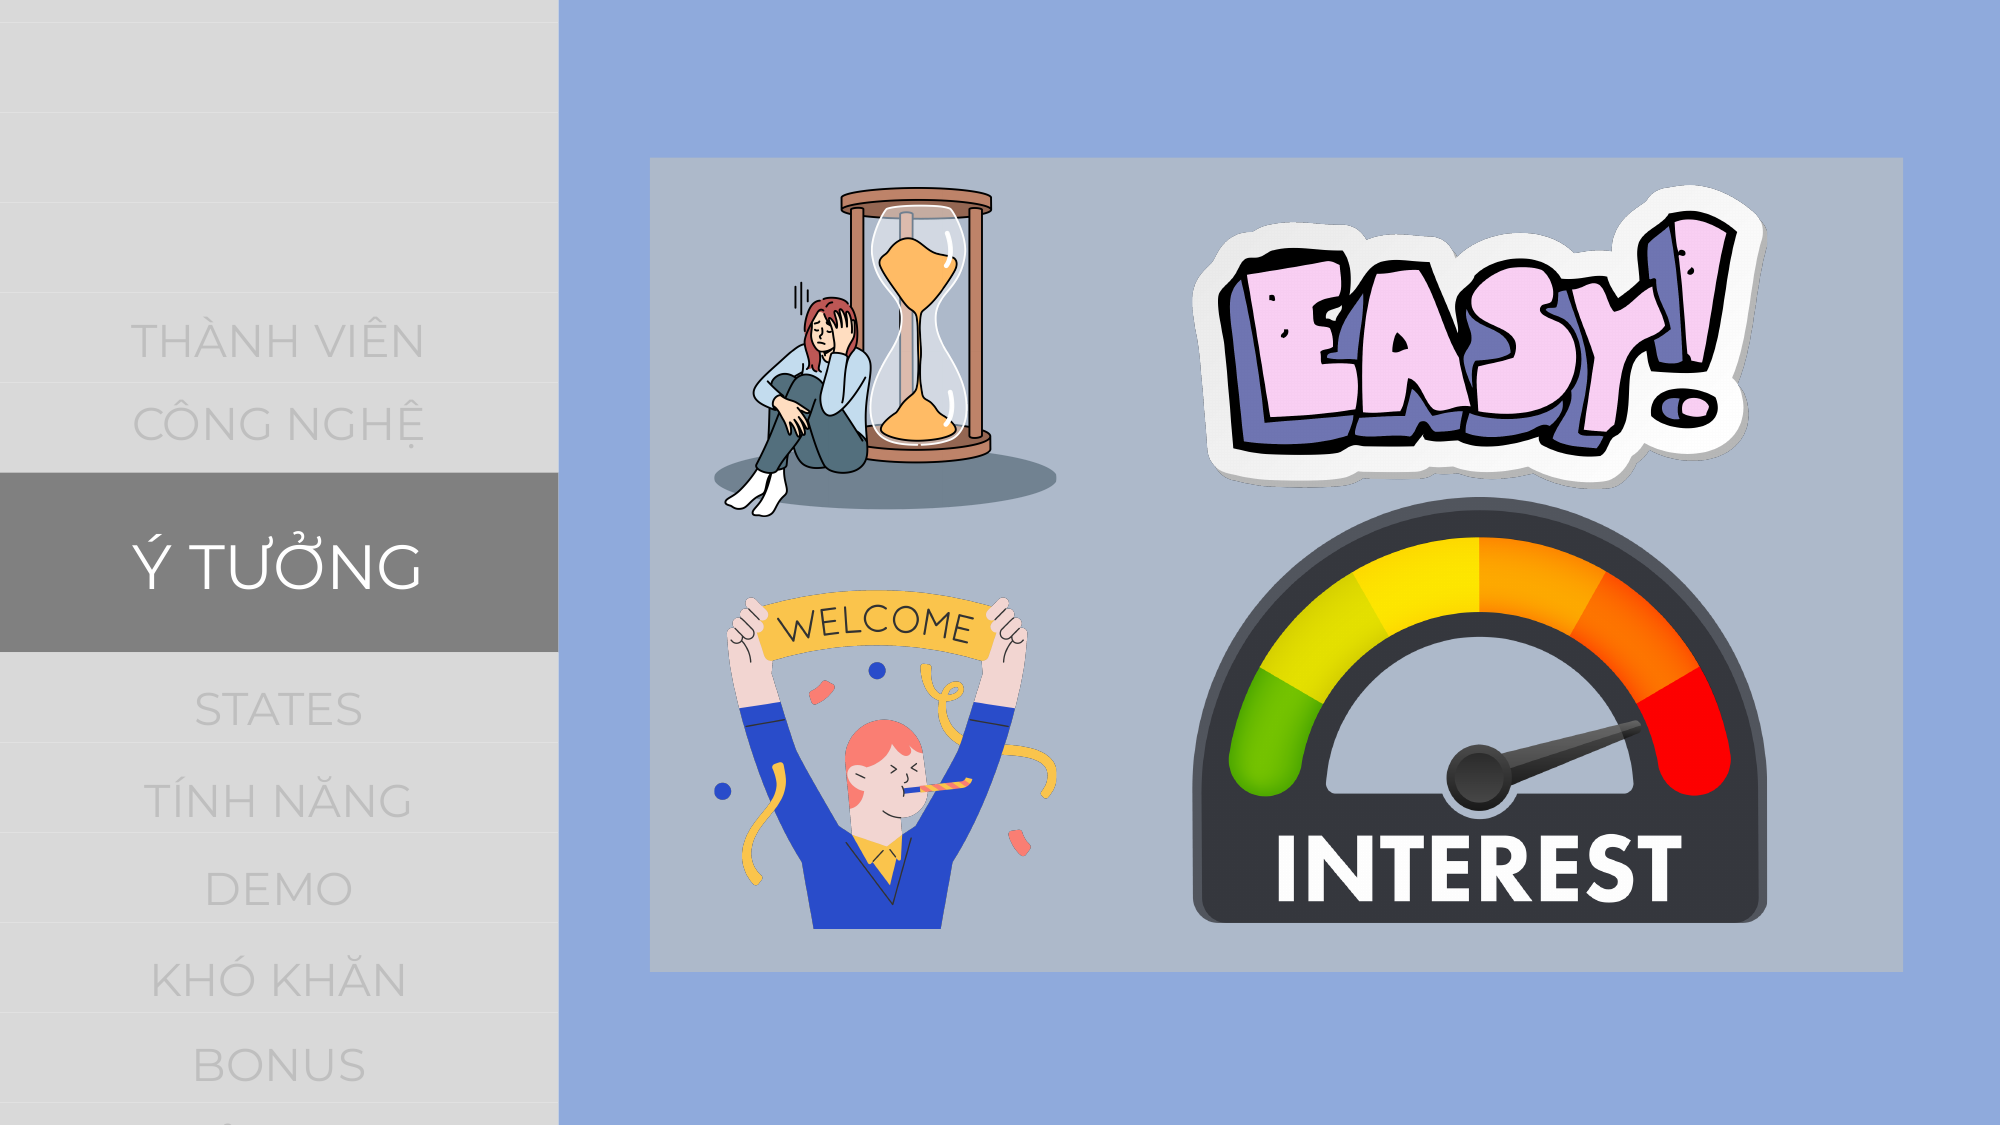

THÀNH VIÊN
CÔNG NGHỆ

Ý TƯỞNG

STATES
TÍNH NĂNG
DEMO
KHÓ KHĂN
BONUS
CẢM ƠN